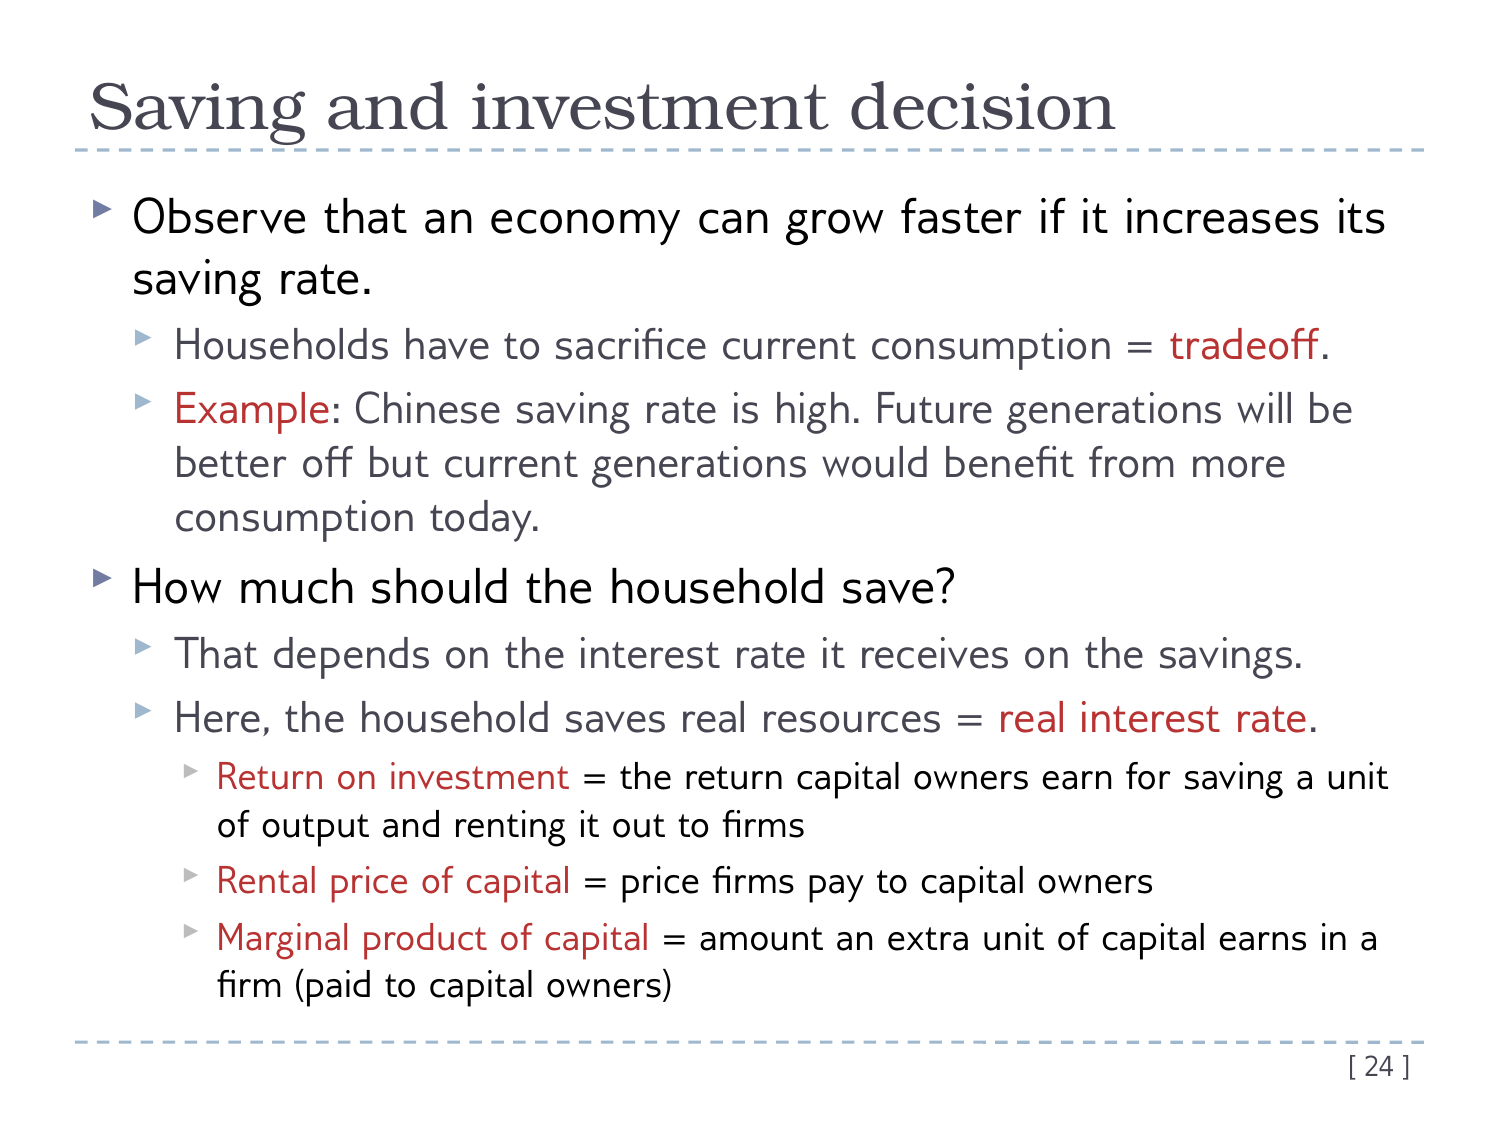

# Saving and investment decision
Observe that an economy can grow faster if it increases its saving rate.
Households have to sacrifice current consumption = tradeoff.
Example: Chinese saving rate is high. Future generations will be better off but current generations would benefit from more consumption today.
How much should the household save?
That depends on the interest rate it receives on the savings.
Here, the household saves real resources = real interest rate.
Return on investment = the return capital owners earn for saving a unit of output and renting it out to firms
Rental price of capital = price firms pay to capital owners
Marginal product of capital = amount an extra unit of capital earns in a firm (paid to capital owners)

[ 24 ]